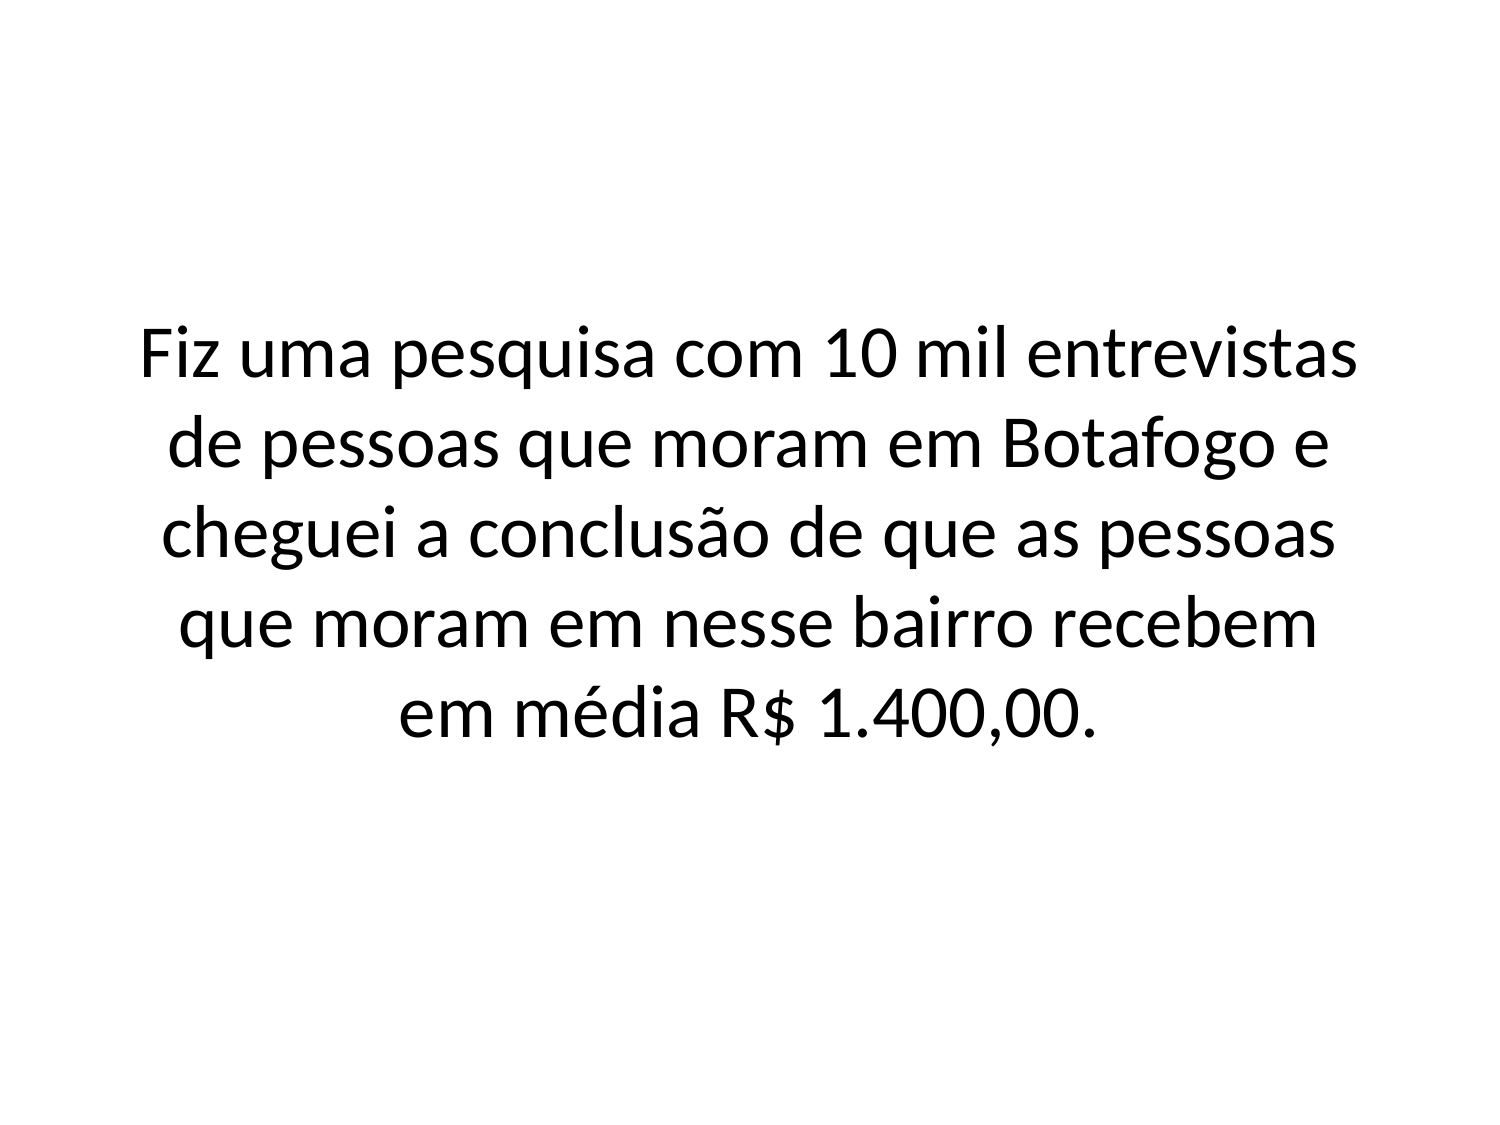

# Fiz uma pesquisa com 10 mil entrevistas de pessoas que moram em Botafogo e cheguei a conclusão de que as pessoas que moram em nesse bairro recebem em média R$ 1.400,00.